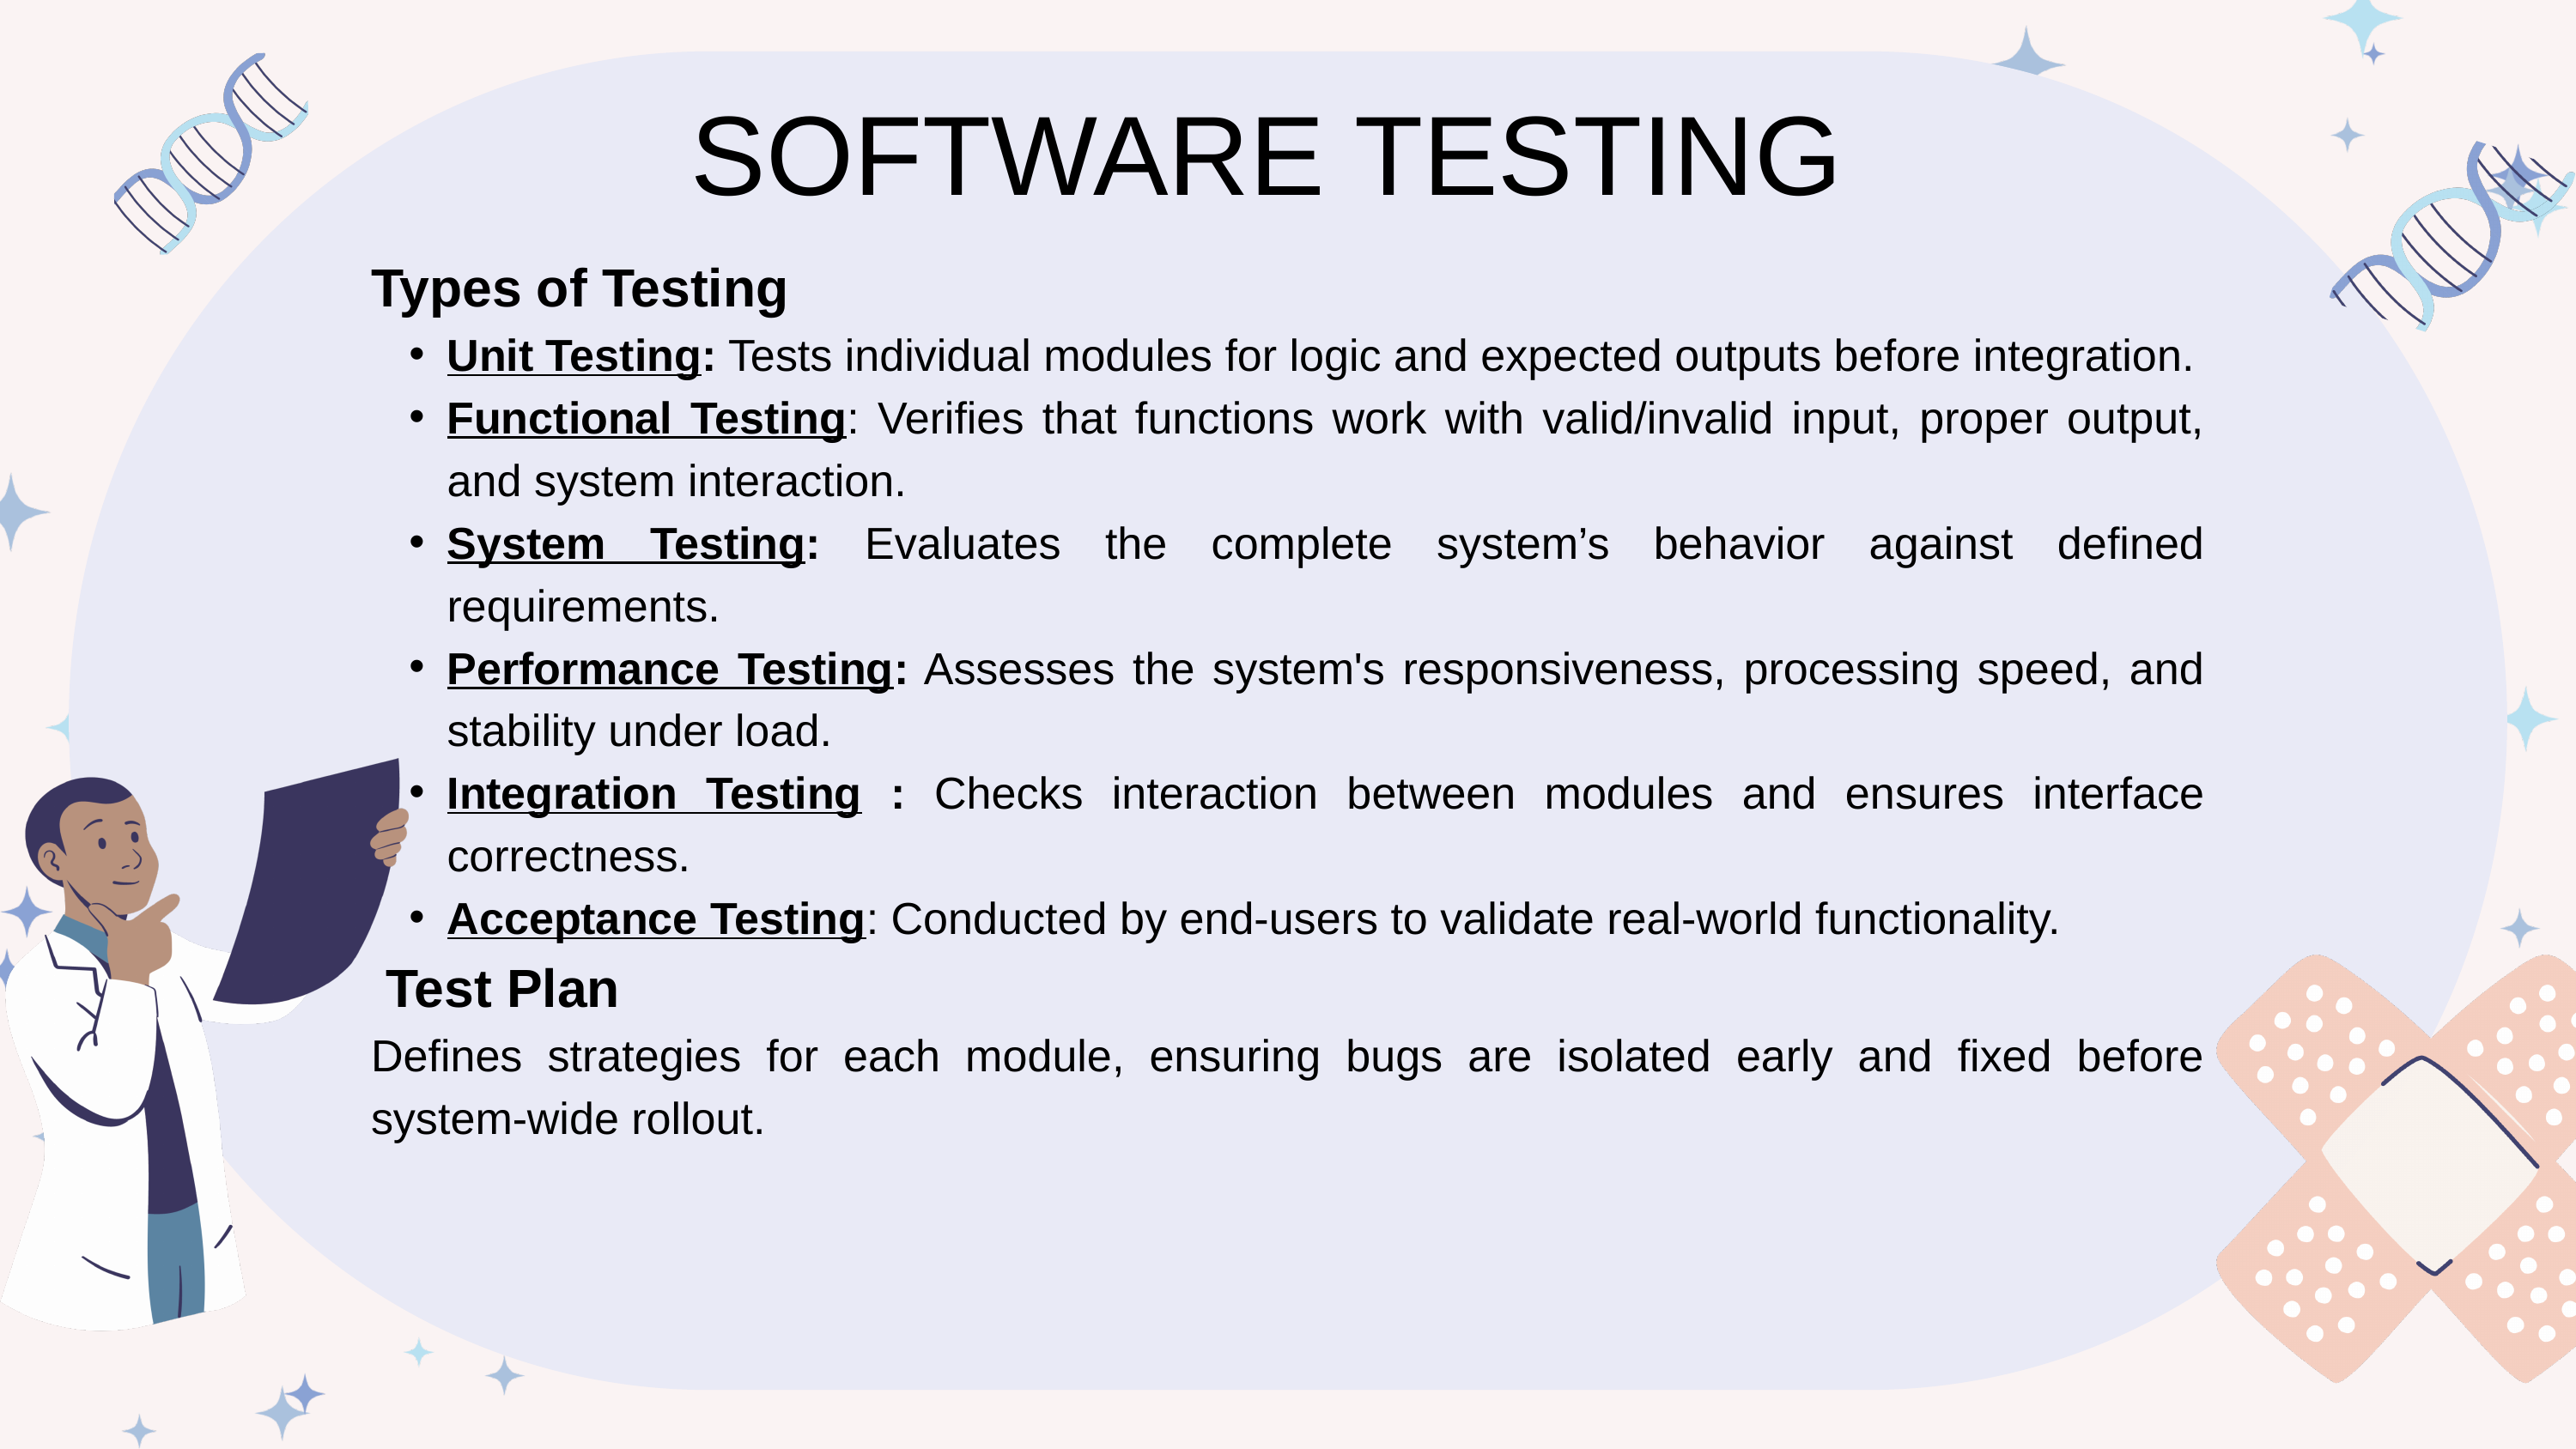

SOFTWARE TESTING

Types of Testing
Unit Testing: Tests individual modules for logic and expected outputs before integration.
Functional Testing: Verifies that functions work with valid/invalid input, proper output, and system interaction.
System Testing: Evaluates the complete system’s behavior against defined requirements.
Performance Testing: Assesses the system's responsiveness, processing speed, and stability under load.
Integration Testing : Checks interaction between modules and ensures interface correctness.
Acceptance Testing: Conducted by end-users to validate real-world functionality.
 Test Plan
Defines strategies for each module, ensuring bugs are isolated early and fixed before system-wide rollout.